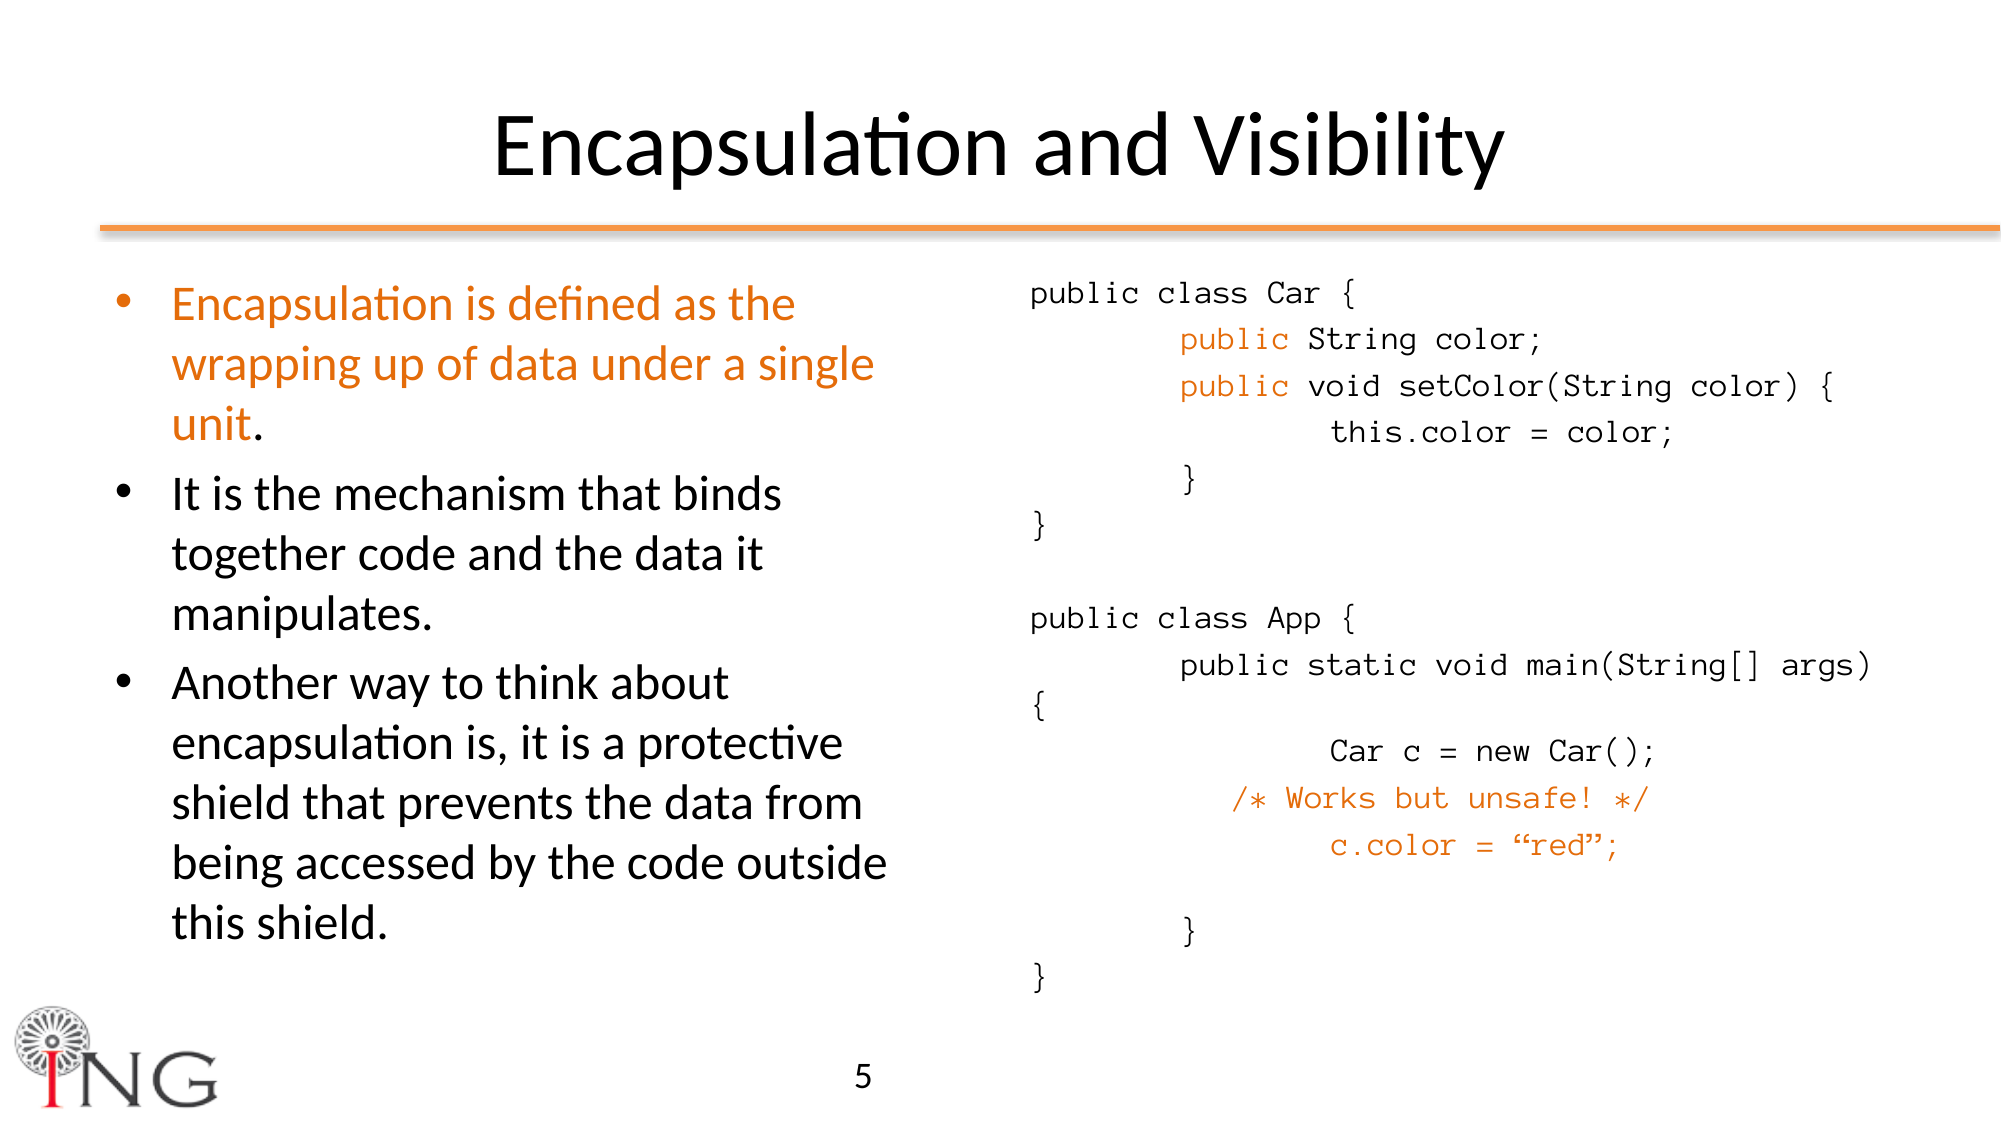

# Encapsulation and Visibility
Encapsulation is defined as the wrapping up of data under a single unit.
It is the mechanism that binds together code and the data it manipulates.
Another way to think about encapsulation is, it is a protective shield that prevents the data from being accessed by the code outside this shield.
public class Car {
	public String color;
	public void setColor(String color) {
		this.color = color;
	}
}

public class App {
	public static void main(String[] args) {
		Car c = new Car();
           /* Works but unsafe! */
		c.color = “red”;
	}
}

5